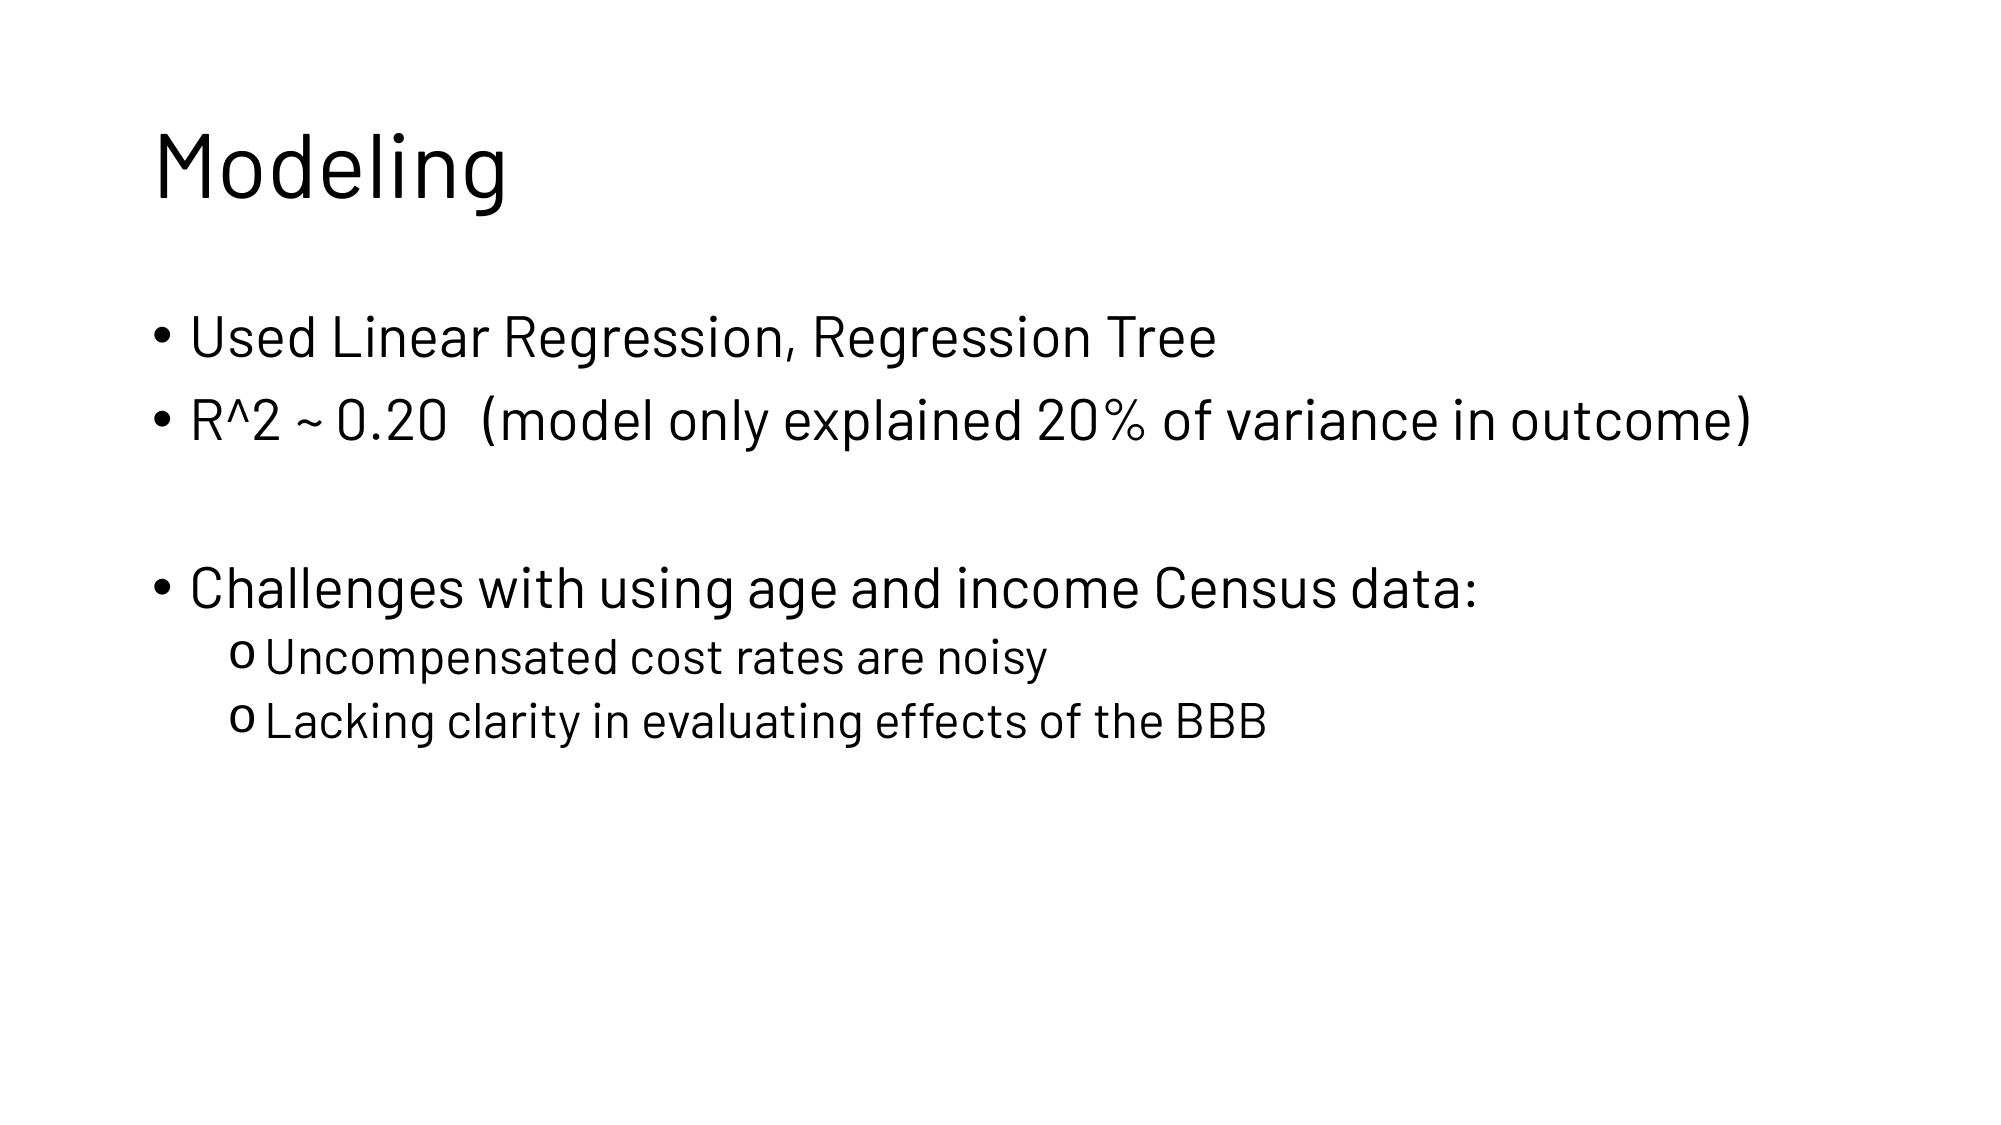

# Modeling
Used Linear Regression, Regression Tree
R^2 ~ 0.20   (model only explained 20% of variance in outcome)

Challenges with using age and income Census data:
Uncompensated cost rates are noisy
Lacking clarity in evaluating effects of the BBB